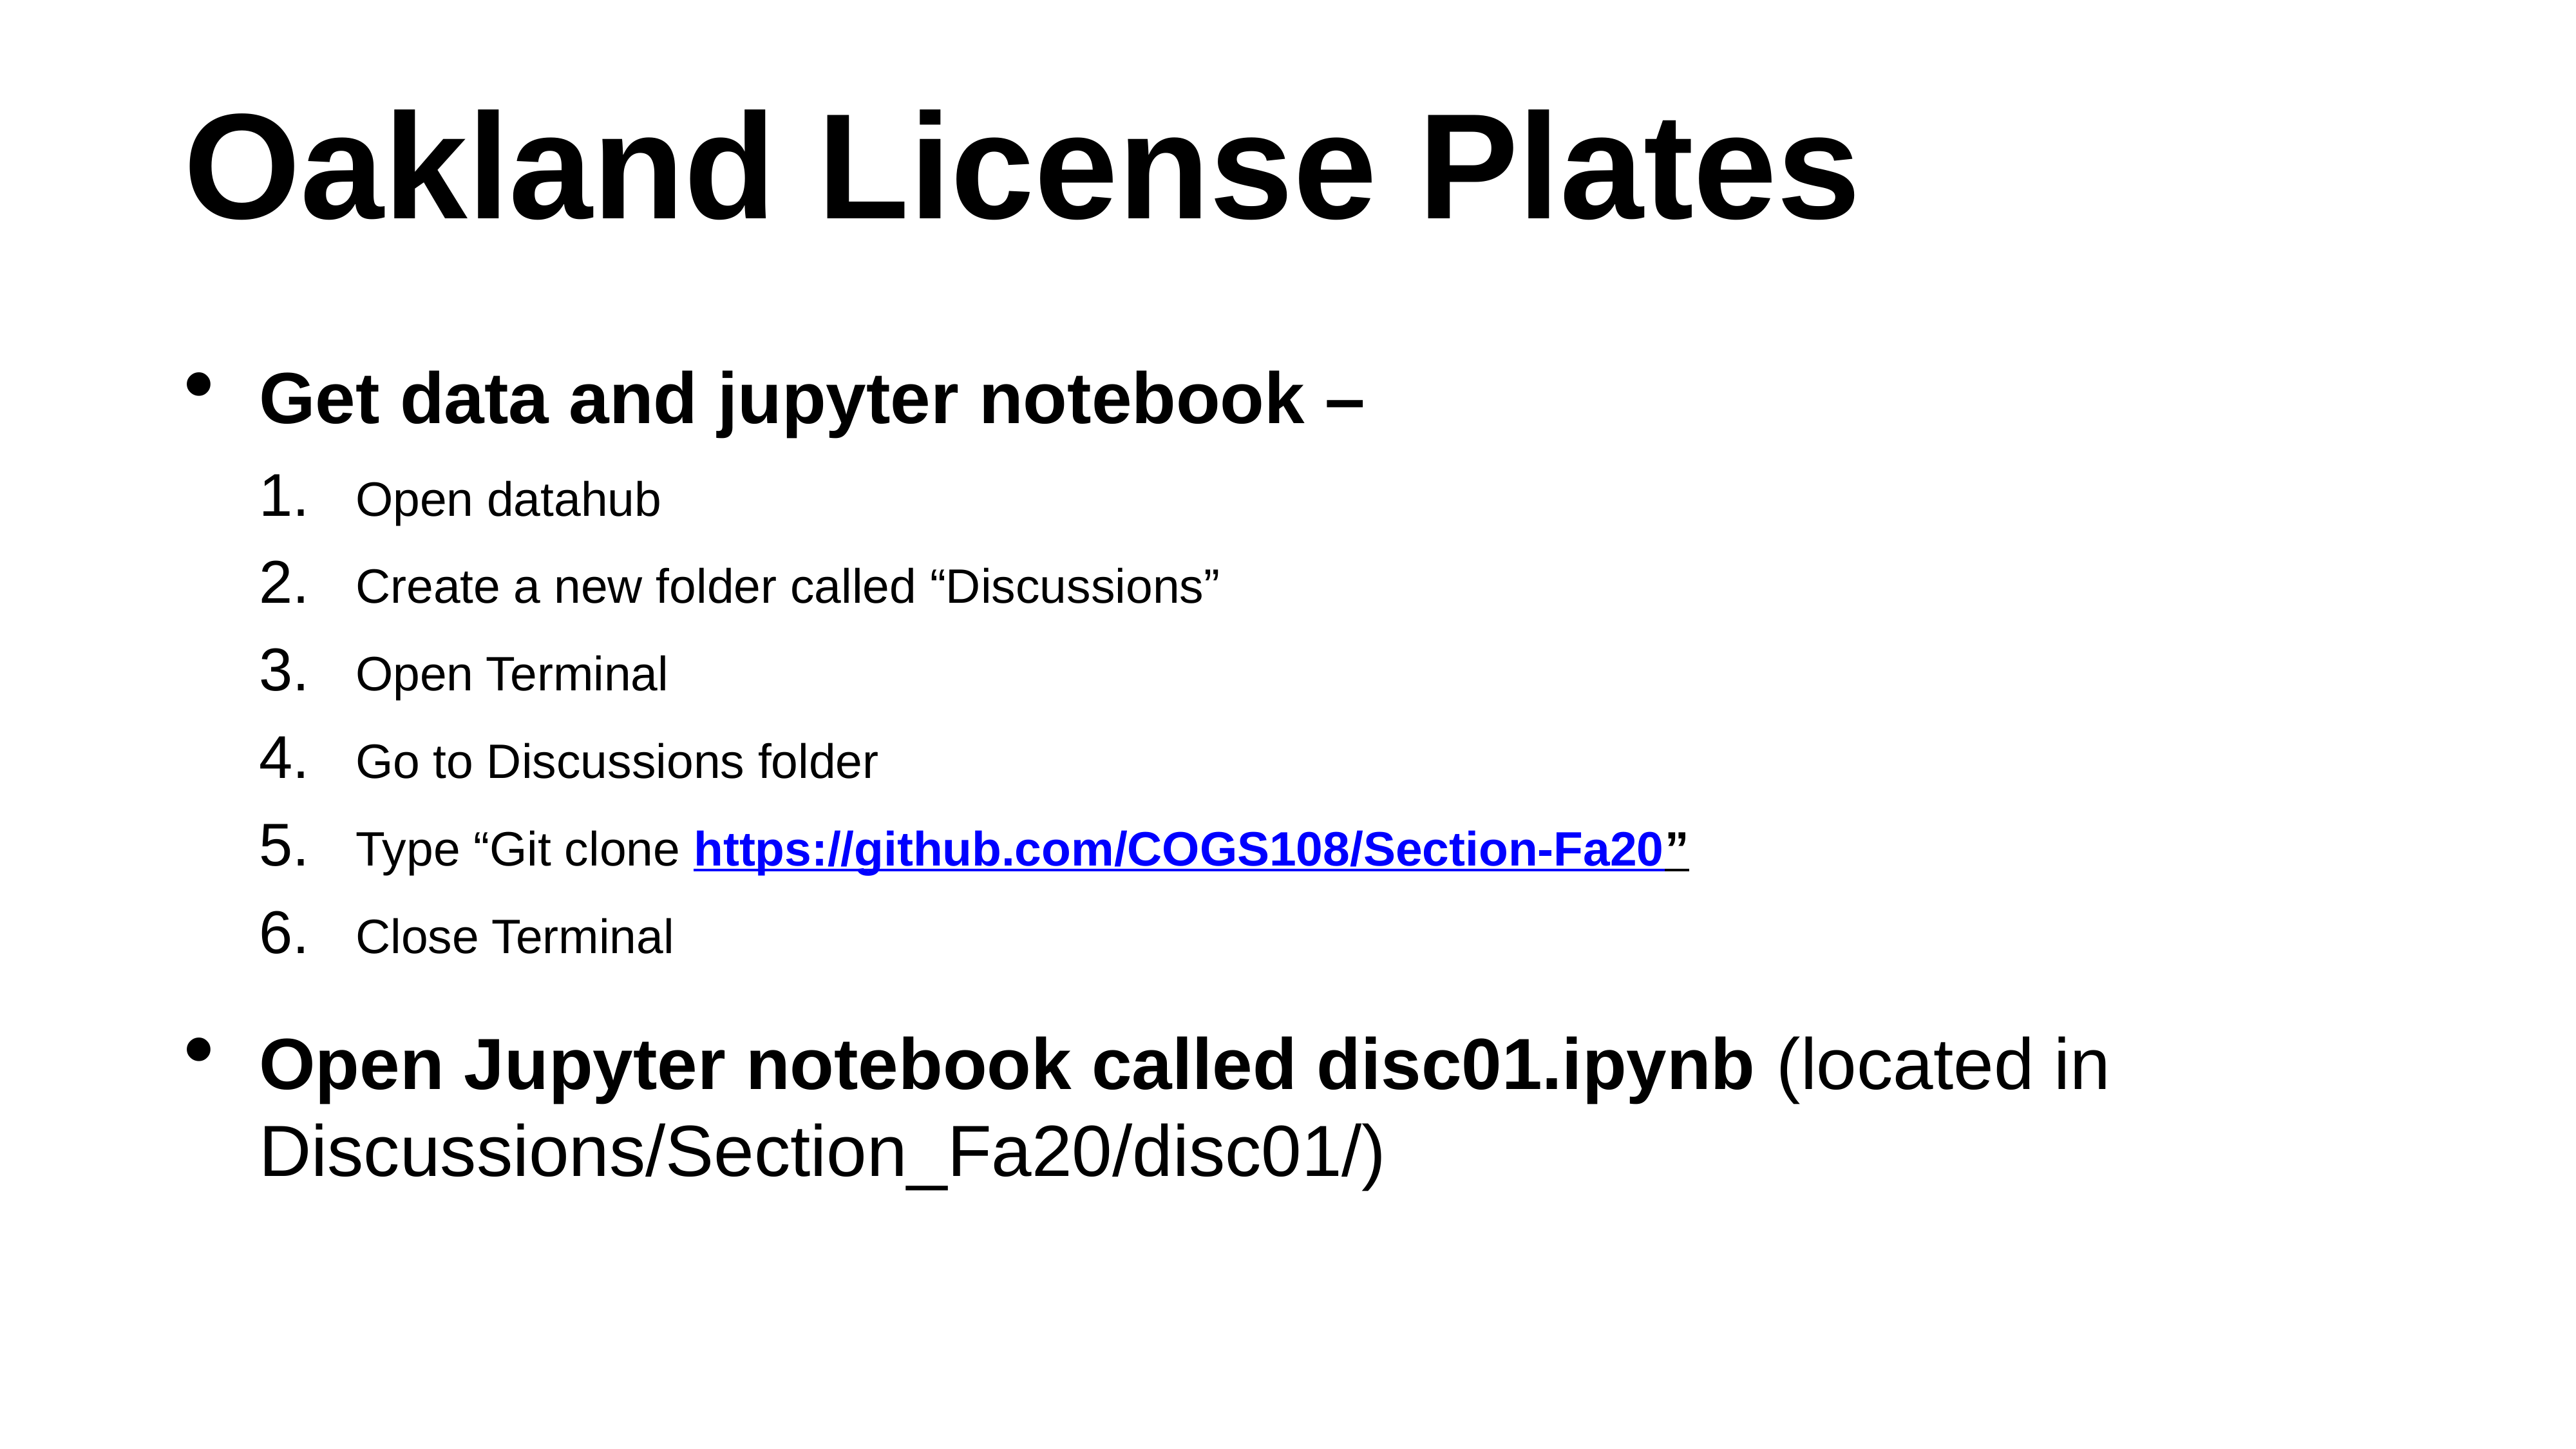

# Oakland License Plates
Get data and jupyter notebook –
Open datahub
Create a new folder called “Discussions”
Open Terminal
Go to Discussions folder
Type “Git clone https://github.com/COGS108/Section-Fa20”
Close Terminal
Open Jupyter notebook called disc01.ipynb (located in Discussions/Section_Fa20/disc01/)